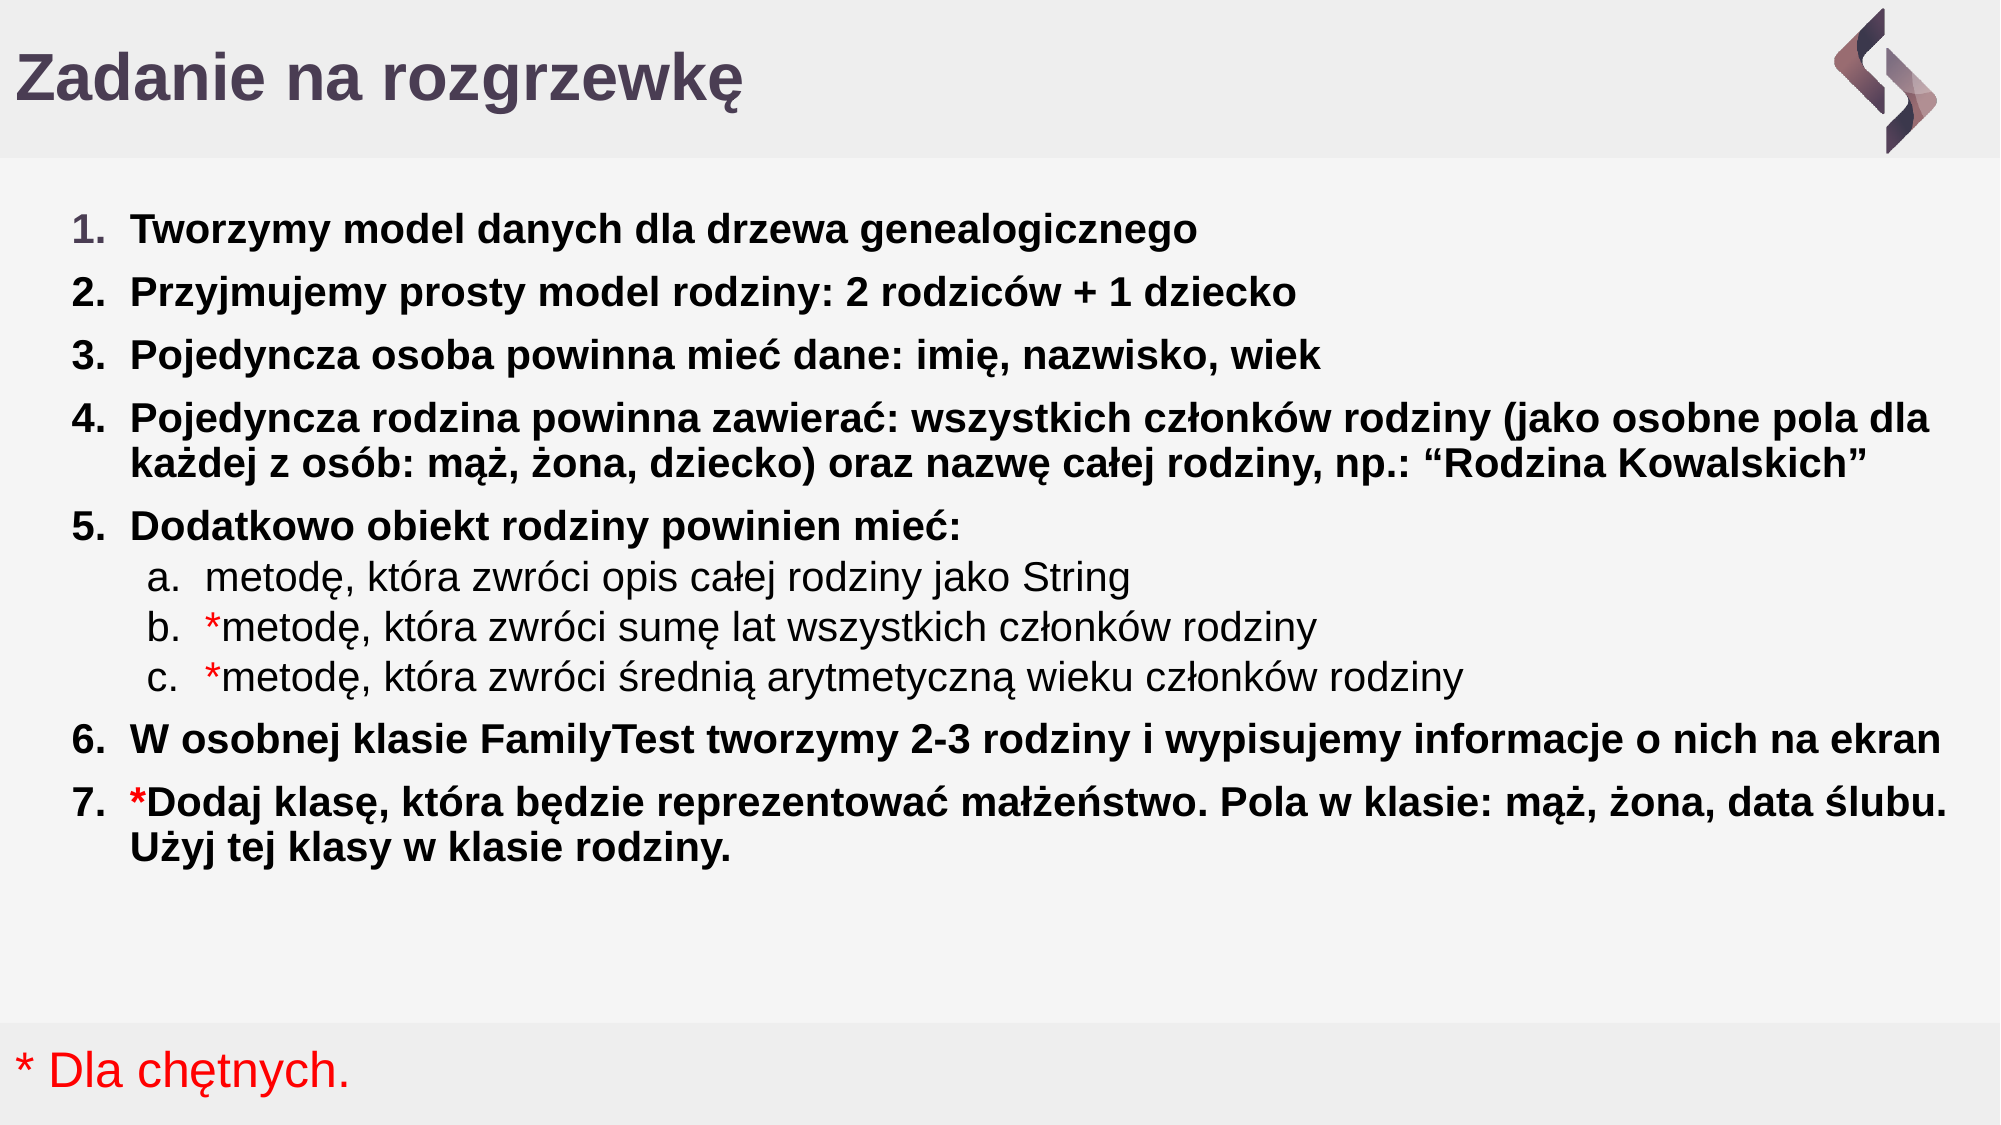

# Zadanie na rozgrzewkę
Tworzymy model danych dla drzewa genealogicznego

Przyjmujemy prosty model rodziny: 2 rodziców + 1 dziecko

Pojedyncza osoba powinna mieć dane: imię, nazwisko, wiek

Pojedyncza rodzina powinna zawierać: wszystkich członków rodziny (jako osobne pola dla każdej z osób: mąż, żona, dziecko) oraz nazwę całej rodziny, np.: “Rodzina Kowalskich”

Dodatkowo obiekt rodziny powinien mieć:
metodę, która zwróci opis całej rodziny jako String
*metodę, która zwróci sumę lat wszystkich członków rodziny
*metodę, która zwróci średnią arytmetyczną wieku członków rodziny

W osobnej klasie FamilyTest tworzymy 2-3 rodziny i wypisujemy informacje o nich na ekran

*Dodaj klasę, która będzie reprezentować małżeństwo. Pola w klasie: mąż, żona, data ślubu. Użyj tej klasy w klasie rodziny.
* Dla chętnych.